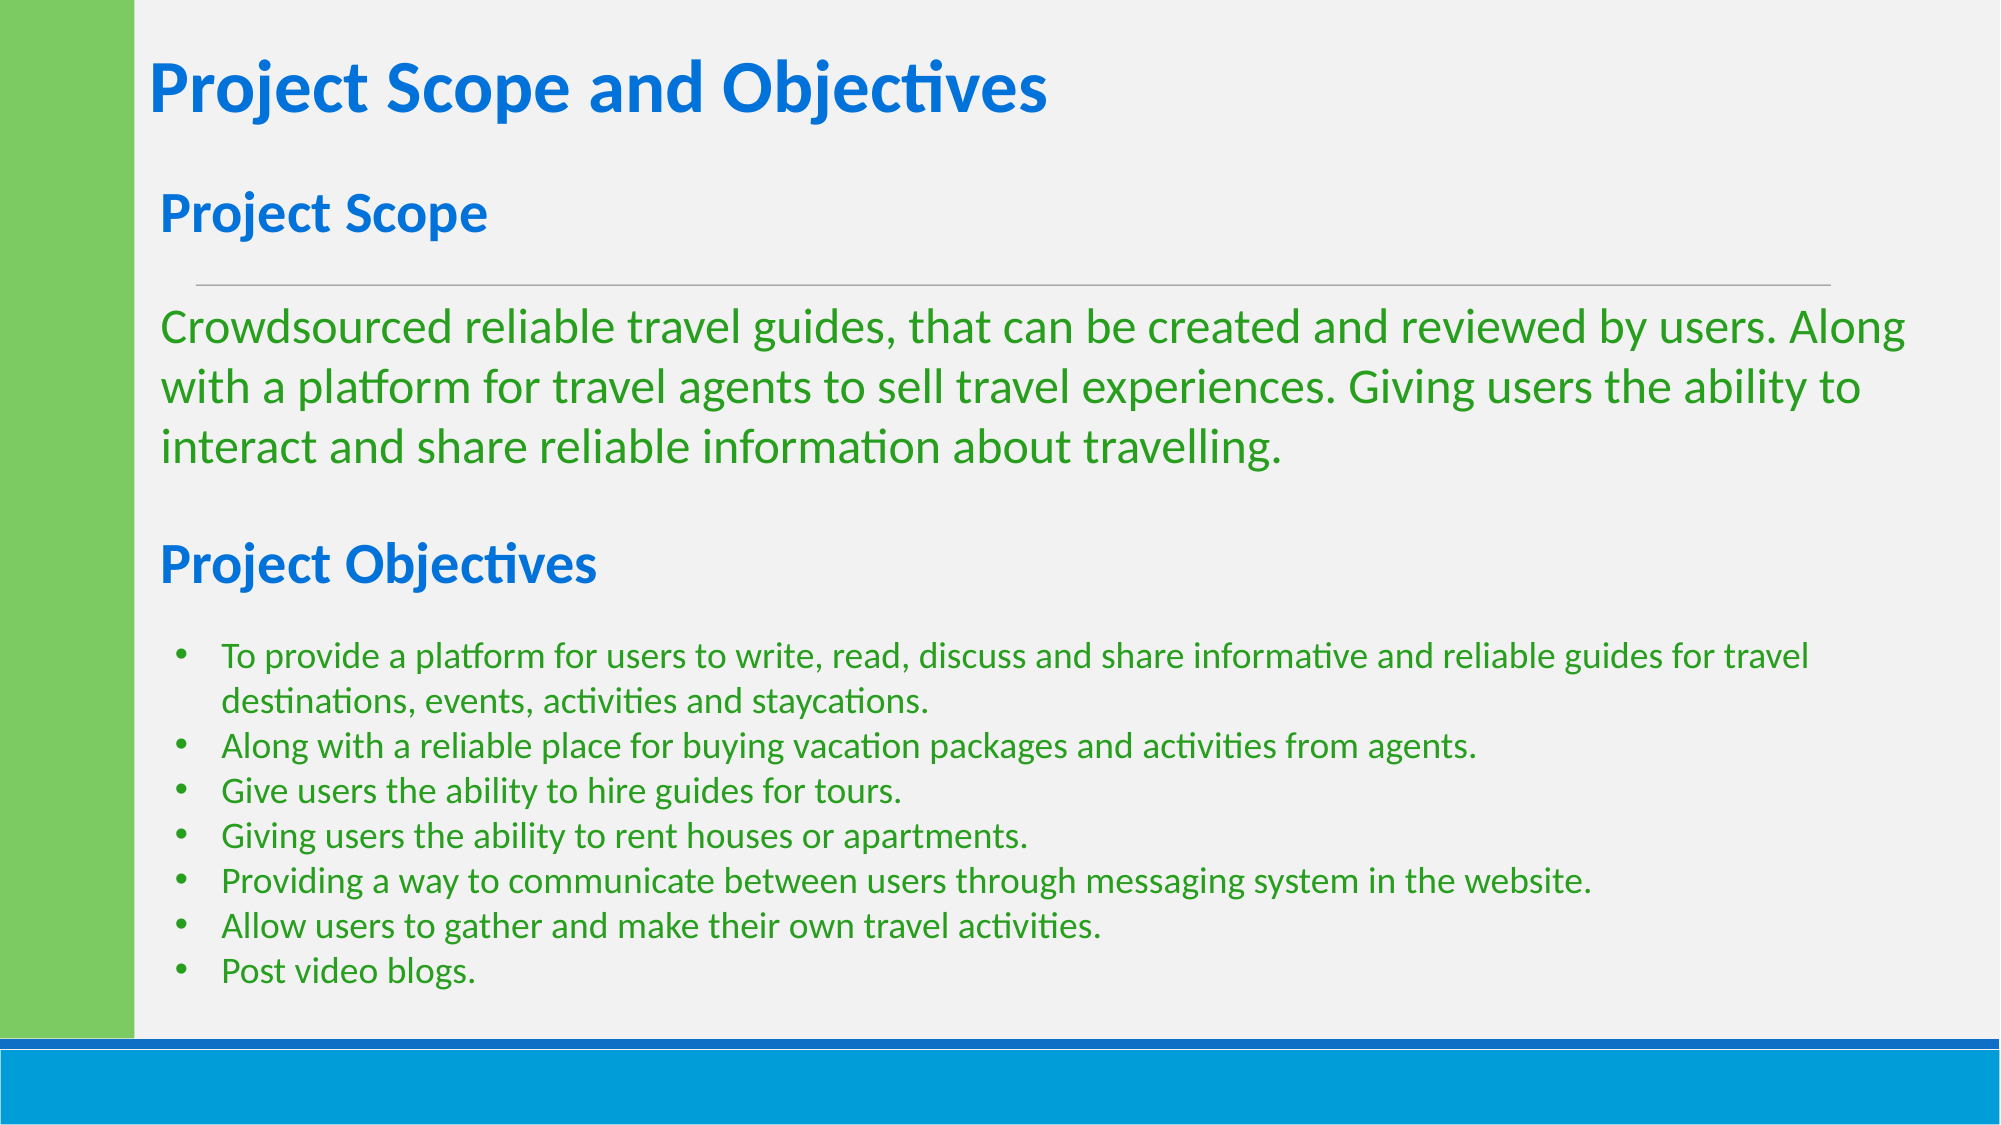

Project Scope and Objectives
Project Scope
Crowdsourced reliable travel guides, that can be created and reviewed by users. Along with a platform for travel agents to sell travel experiences. Giving users the ability to interact and share reliable information about travelling.
Project Objectives
To provide a platform for users to write, read, discuss and share informative and reliable guides for travel destinations, events, activities and staycations.
Along with a reliable place for buying vacation packages and activities from agents.
Give users the ability to hire guides for tours.
Giving users the ability to rent houses or apartments.
Providing a way to communicate between users through messaging system in the website.
Allow users to gather and make their own travel activities.
Post video blogs.